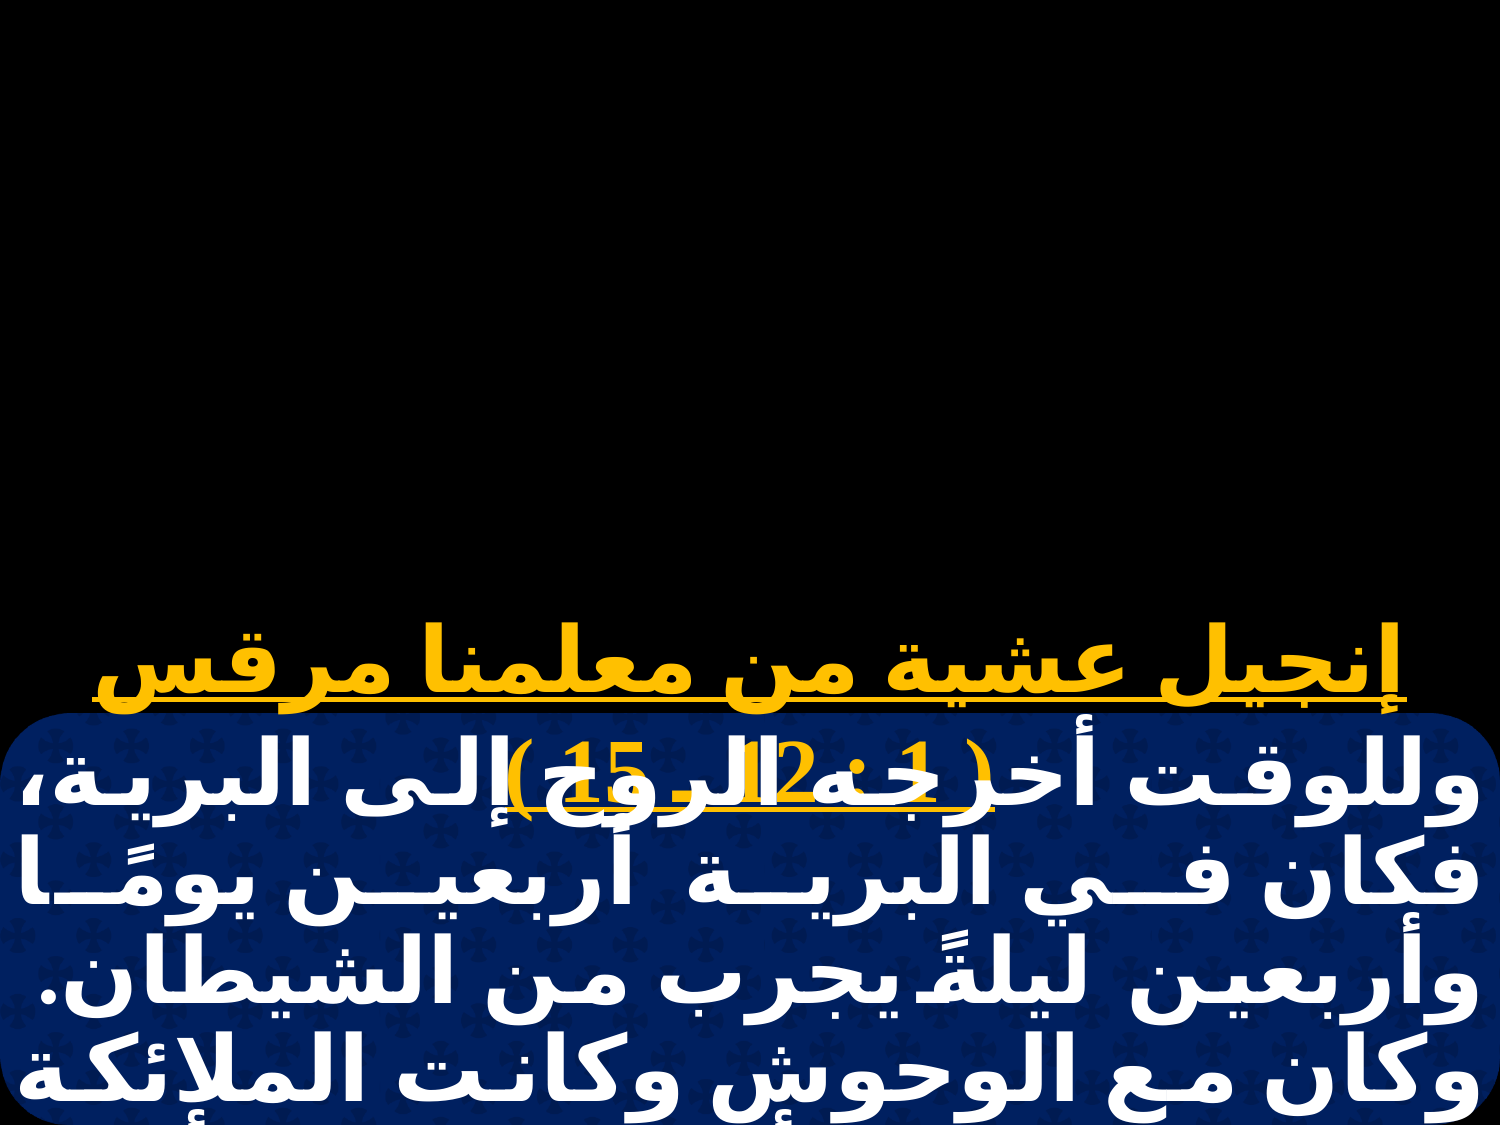

إنجيل عشية من معلمنا مرقس ( 1 : 12 ـ 15 )
وللوقت أخرجه الروح إلى البرية، فكان في البرية  أربعين يومًا وأربعين ليلةً يجرب من الشيطان.  وكان مع الوحوش وكانت الملائكة تخدمه. وبعدما  أسلم يوحنا أتى يسوع إلى الجليل يكرز بإنجيل